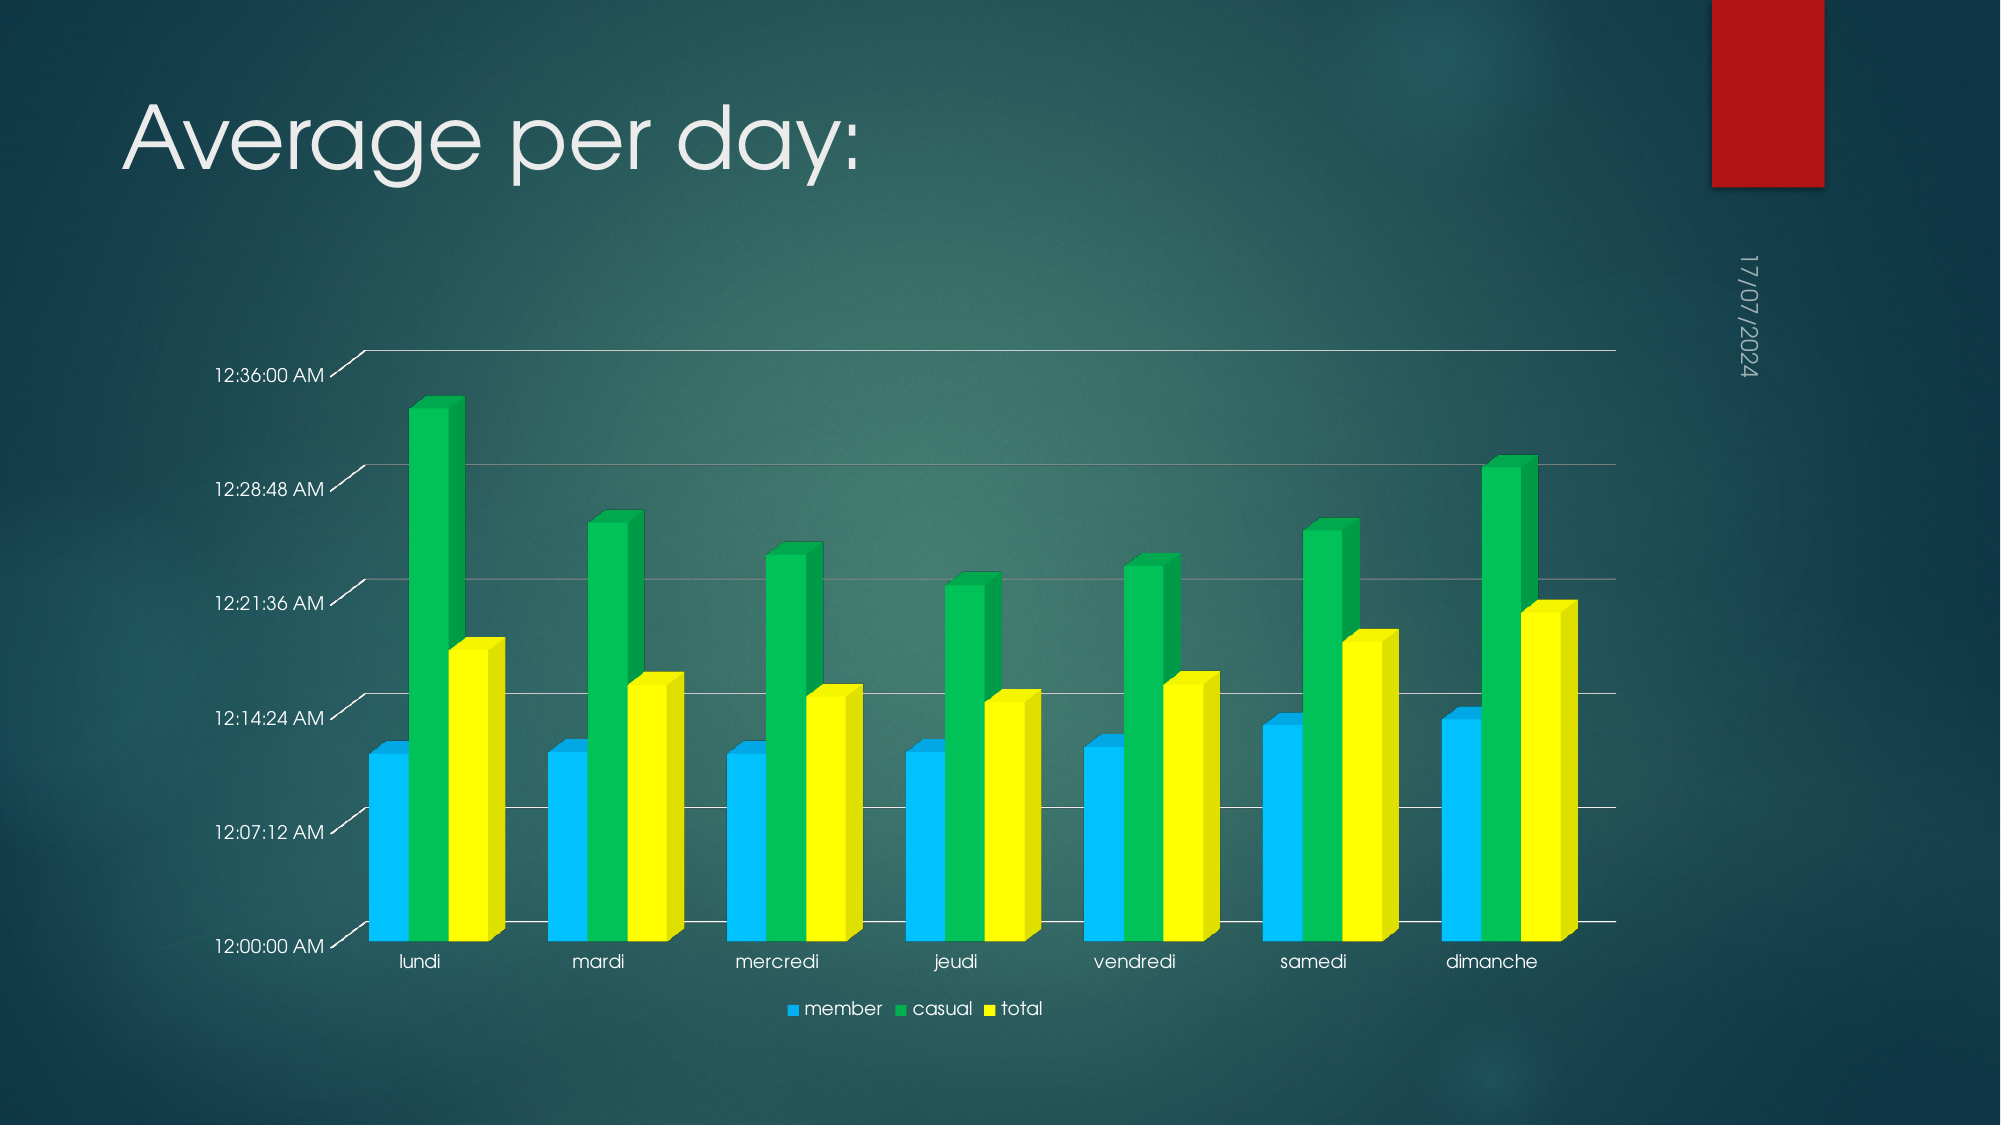

# Average per day:
17/07/2024

[unsupported chart]